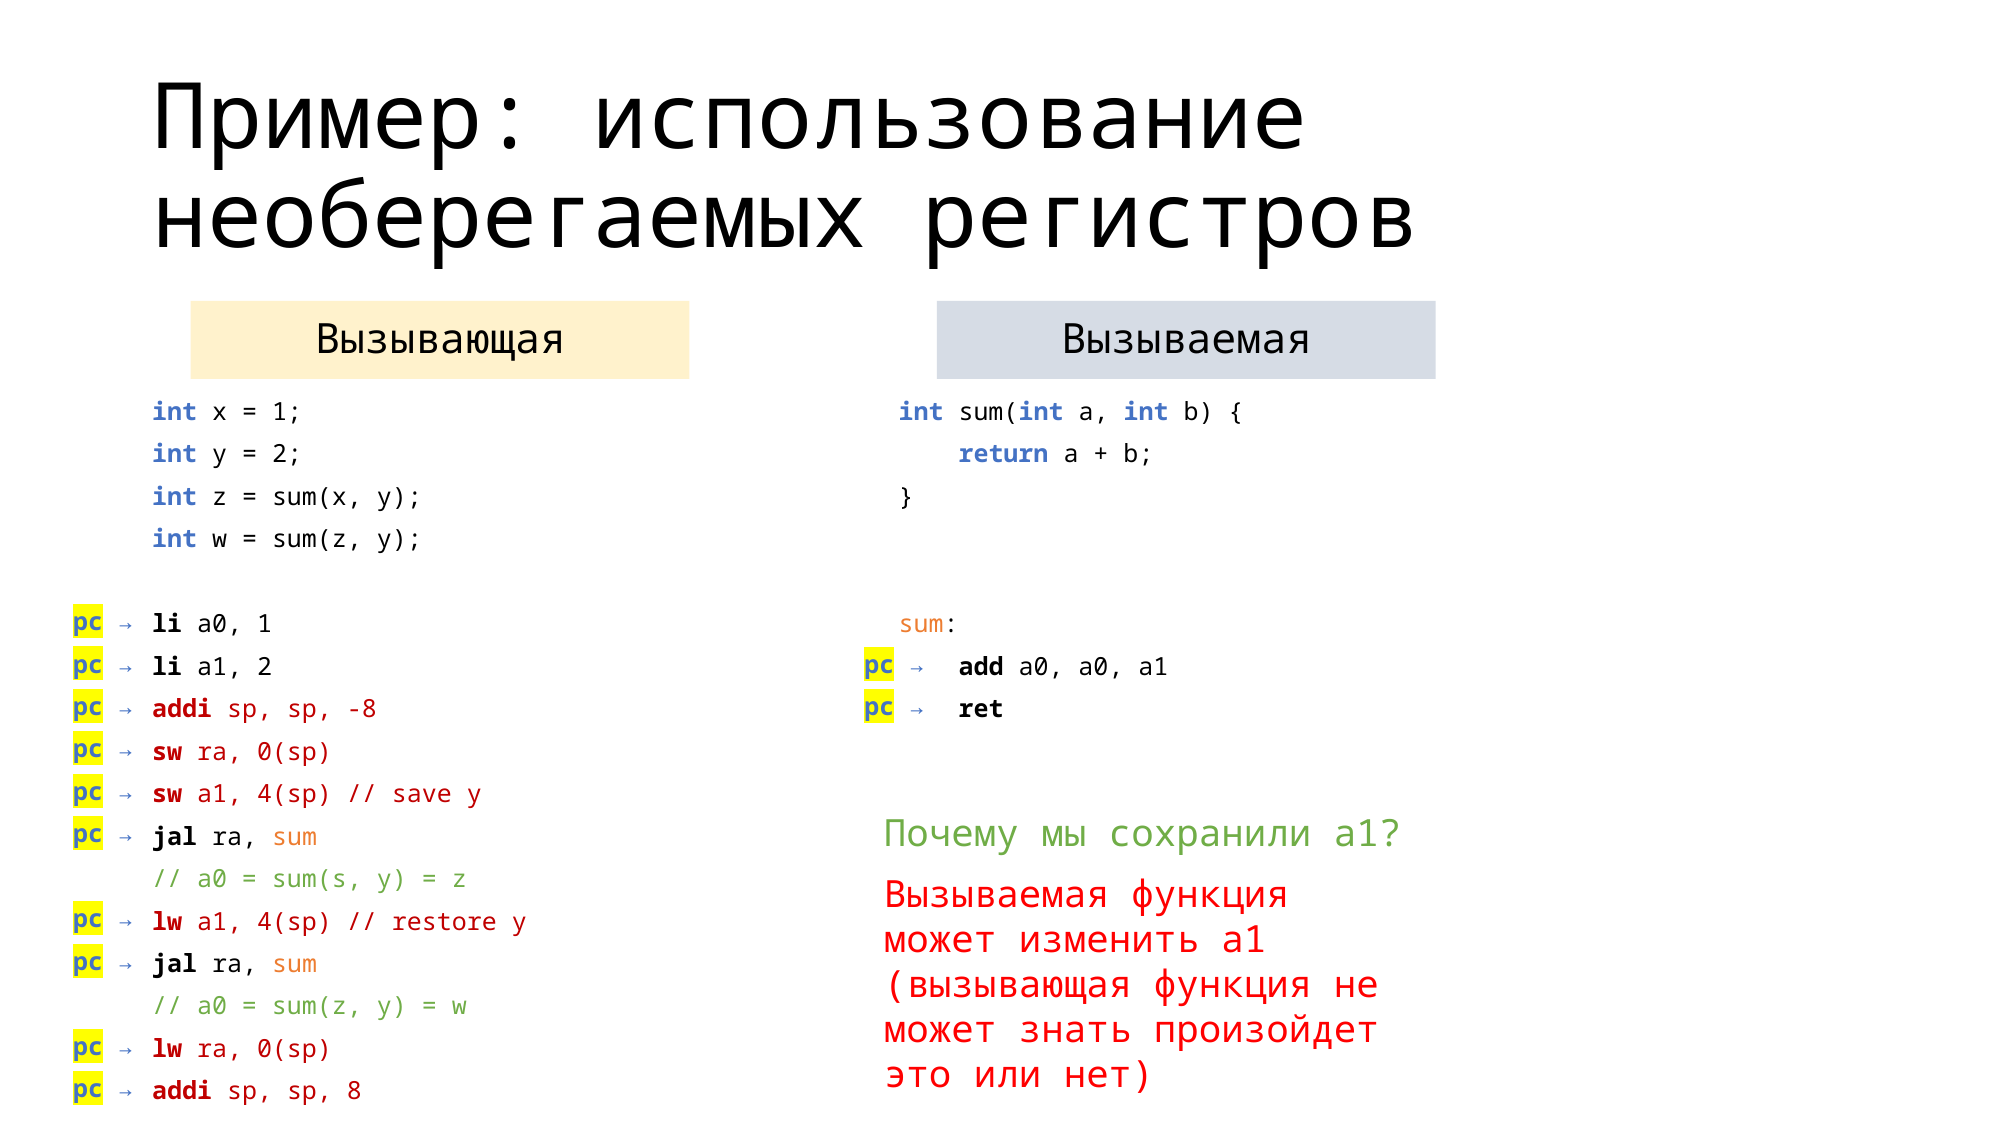

# Пример: использование необерегаемых регистров
Вызывающая
Вызываемая
int x = 1;
int y = 2;
int z = sum(x, y);
int w = sum(z, y);

li a0, 1
li a1, 2
addi sp, sp, -8
sw ra, 0(sp)
sw a1, 4(sp) // save y
jal ra, sum
// a0 = sum(s, y) = z
lw a1, 4(sp) // restore y
jal ra, sum
// a0 = sum(z, y) = w
lw ra, 0(sp)
addi sp, sp, 8

int sum(int a, int b) {
    return a + b;
}

sum:
    add a0, a0, a1
    ret
pc →
pc →
pc →
pc →
pc →
pc →

pc →
pc →

pc →
pc →
pc →
pc →
Почему мы сохранили a1?
Вызываемая функция
может изменить a1 (вызывающая функция не может знать произойдет это или нет)